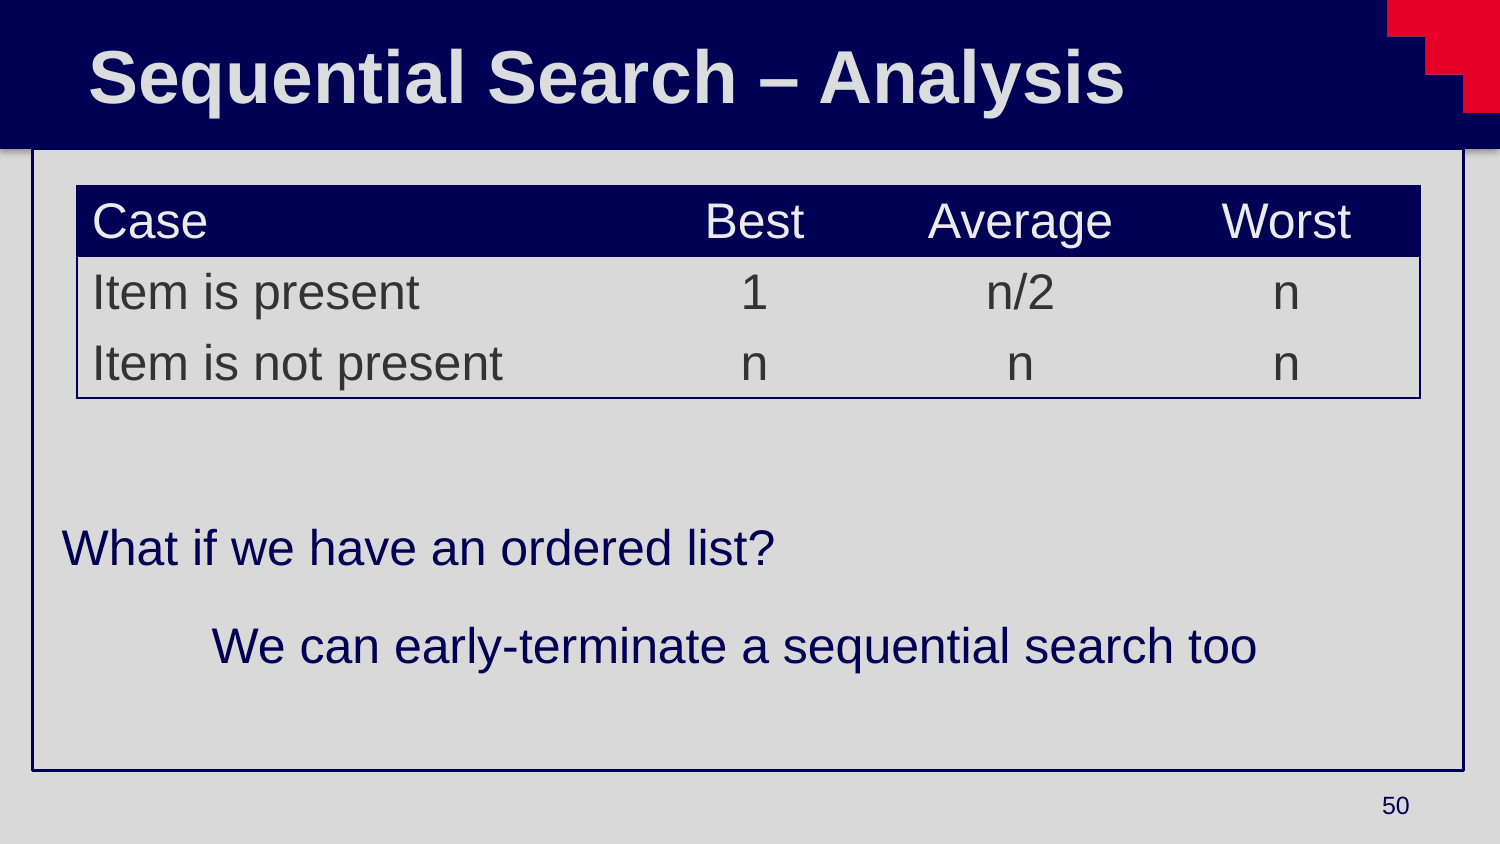

# Sequential Search – Analysis

What if we have an ordered list?
	We can early-terminate a sequential search too
| Case | Best | Average | Worst |
| --- | --- | --- | --- |
| Item is present | 1 | n/2 | n |
| Item is not present | n | n | n |
50